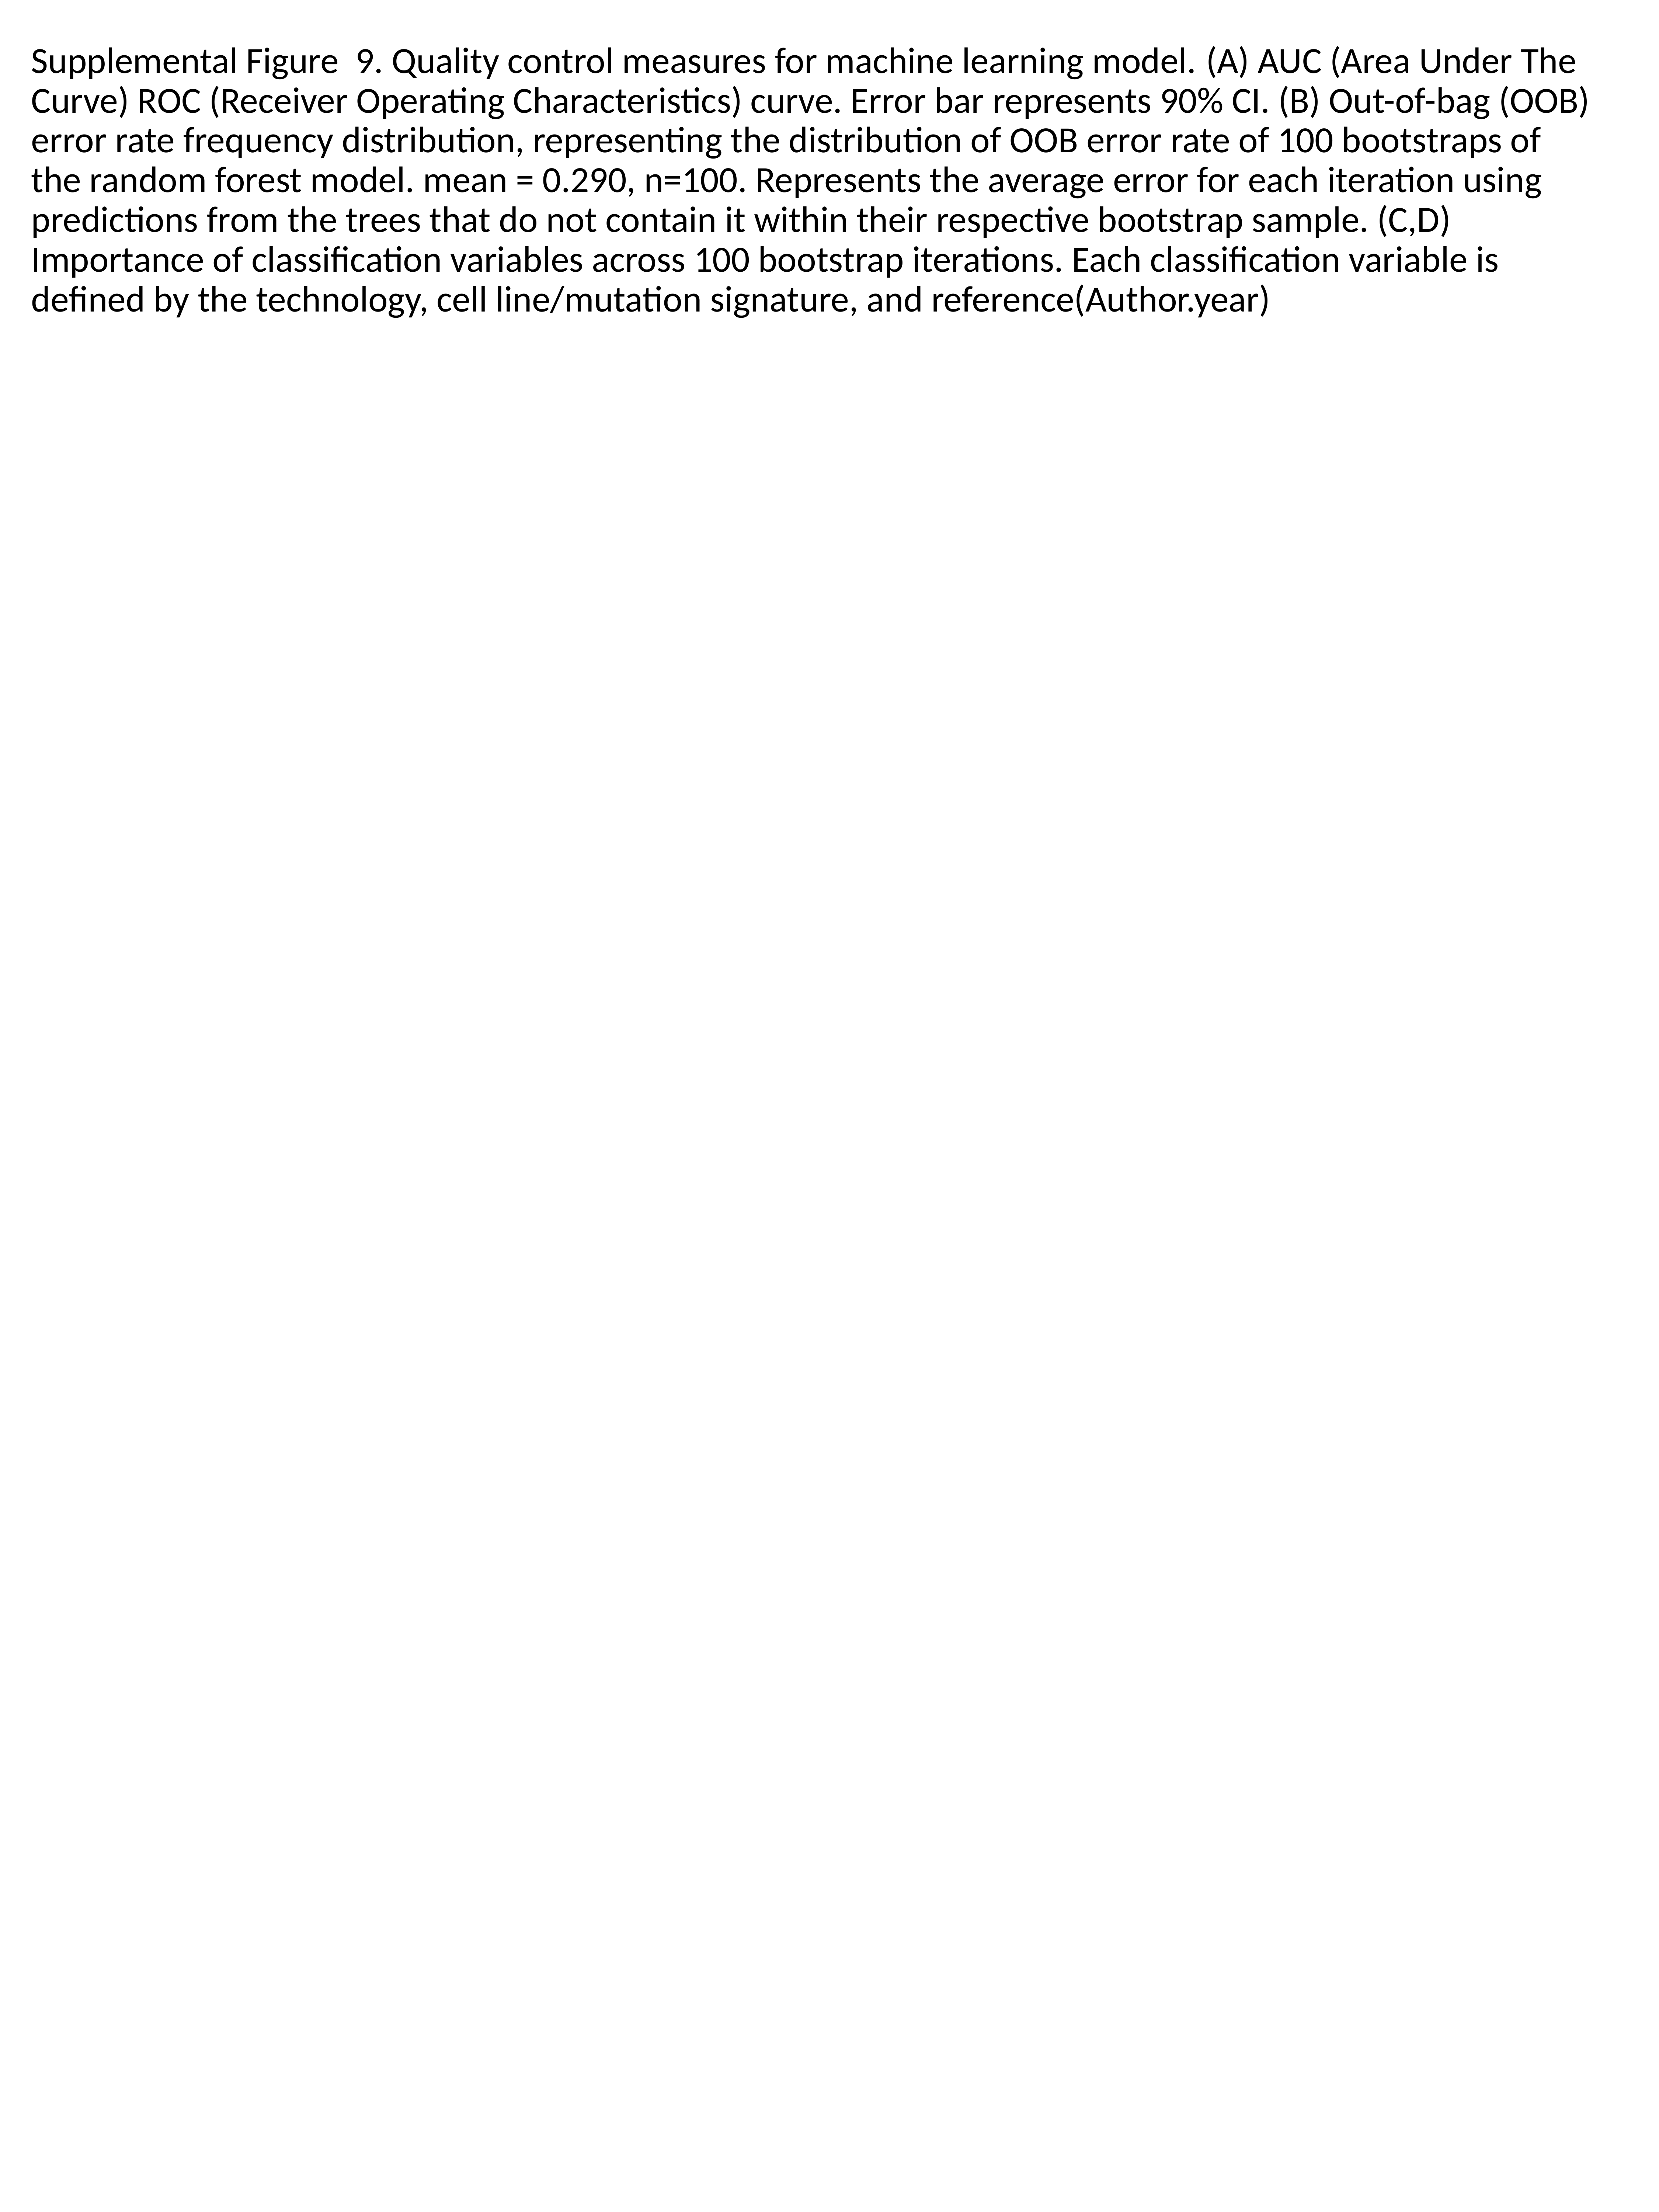

# Supplemental Figure  9. Quality control measures for machine learning model. (A) AUC (Area Under The Curve) ROC (Receiver Operating Characteristics) curve. Error bar represents 90% CI. (B) Out-of-bag (OOB) error rate frequency distribution, representing the distribution of OOB error rate of 100 bootstraps of the random forest model. mean = 0.290, n=100. Represents the average error for each iteration using predictions from the trees that do not contain it within their respective bootstrap sample. (C,D) Importance of classification variables across 100 bootstrap iterations. Each classification variable is defined by the technology, cell line/mutation signature, and reference(Author.year)